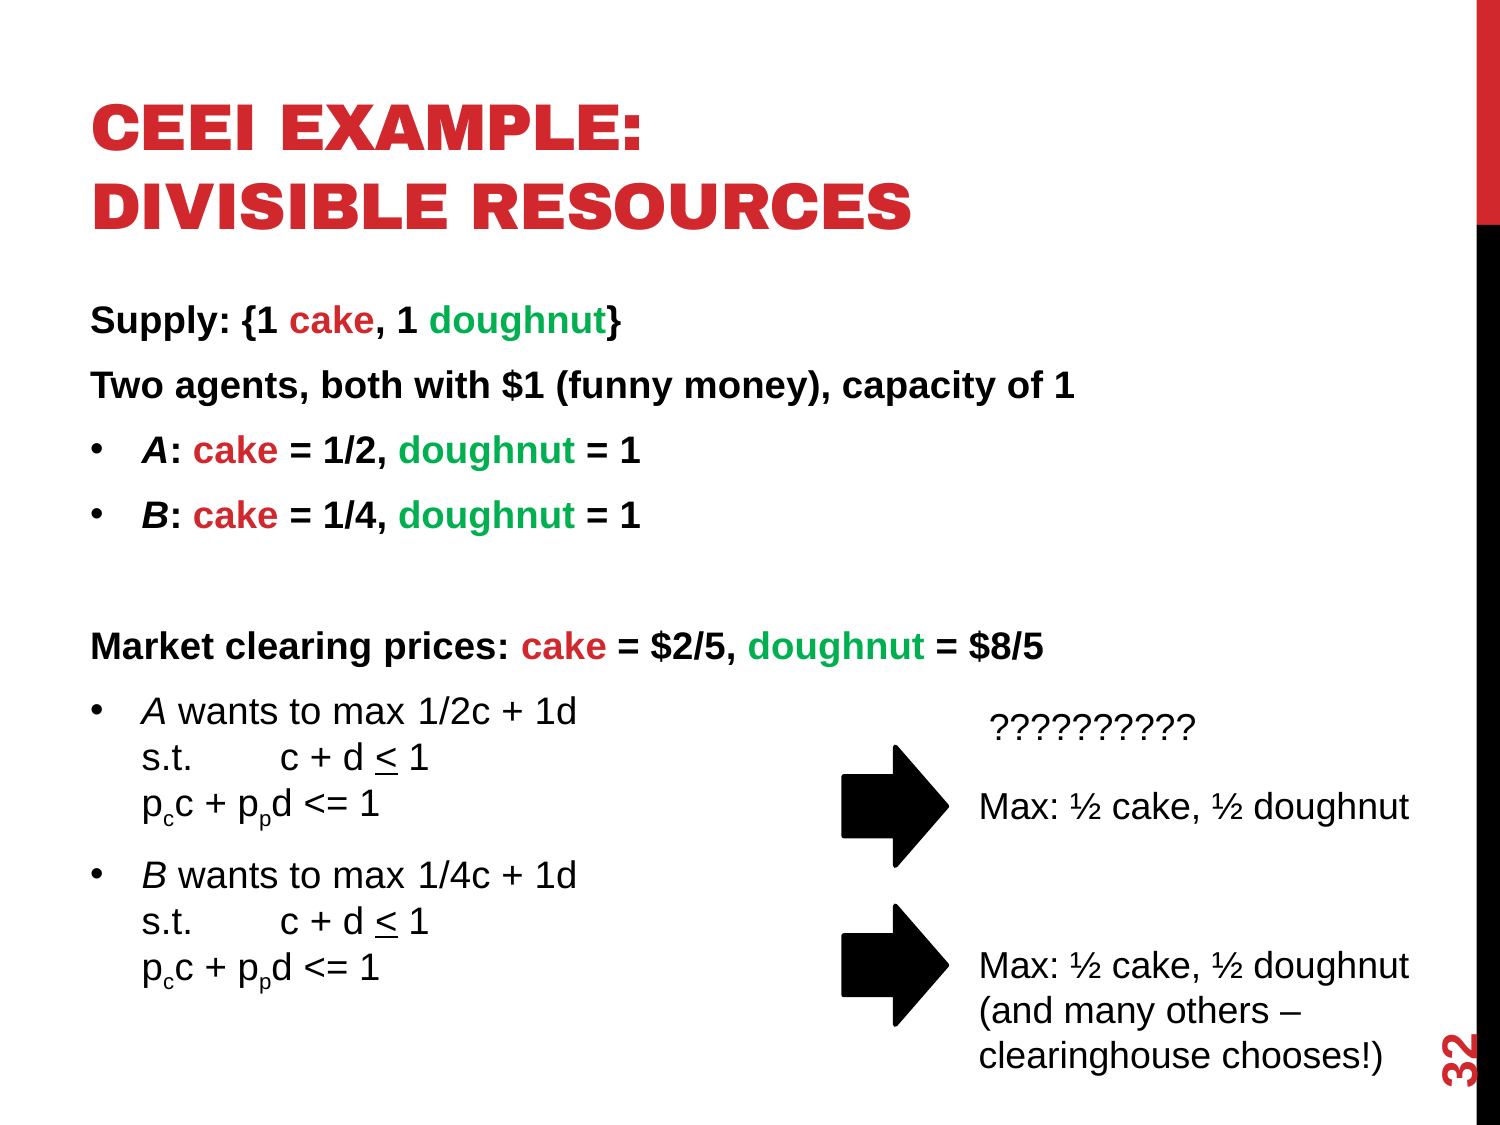

# CEEI Example: Divisible Resources
Supply: {1 cake, 1 doughnut}
Two agents, both with $1 (funny money), capacity of 1
A: cake = 1/2, doughnut = 1
B: cake = 1/4, doughnut = 1

Market clearing prices: cake = $2/5, doughnut = $8/5
A wants to max	1/2c + 1d
		s.t.	c + d < 1
			pcc + ppd <= 1
B wants to max	1/4c + 1d
		s.t.	c + d < 1
			pcc + ppd <= 1
??????????

Max: ½ cake, ½ doughnut

Max: ½ cake, ½ doughnut
(and many others – clearinghouse chooses!)
32